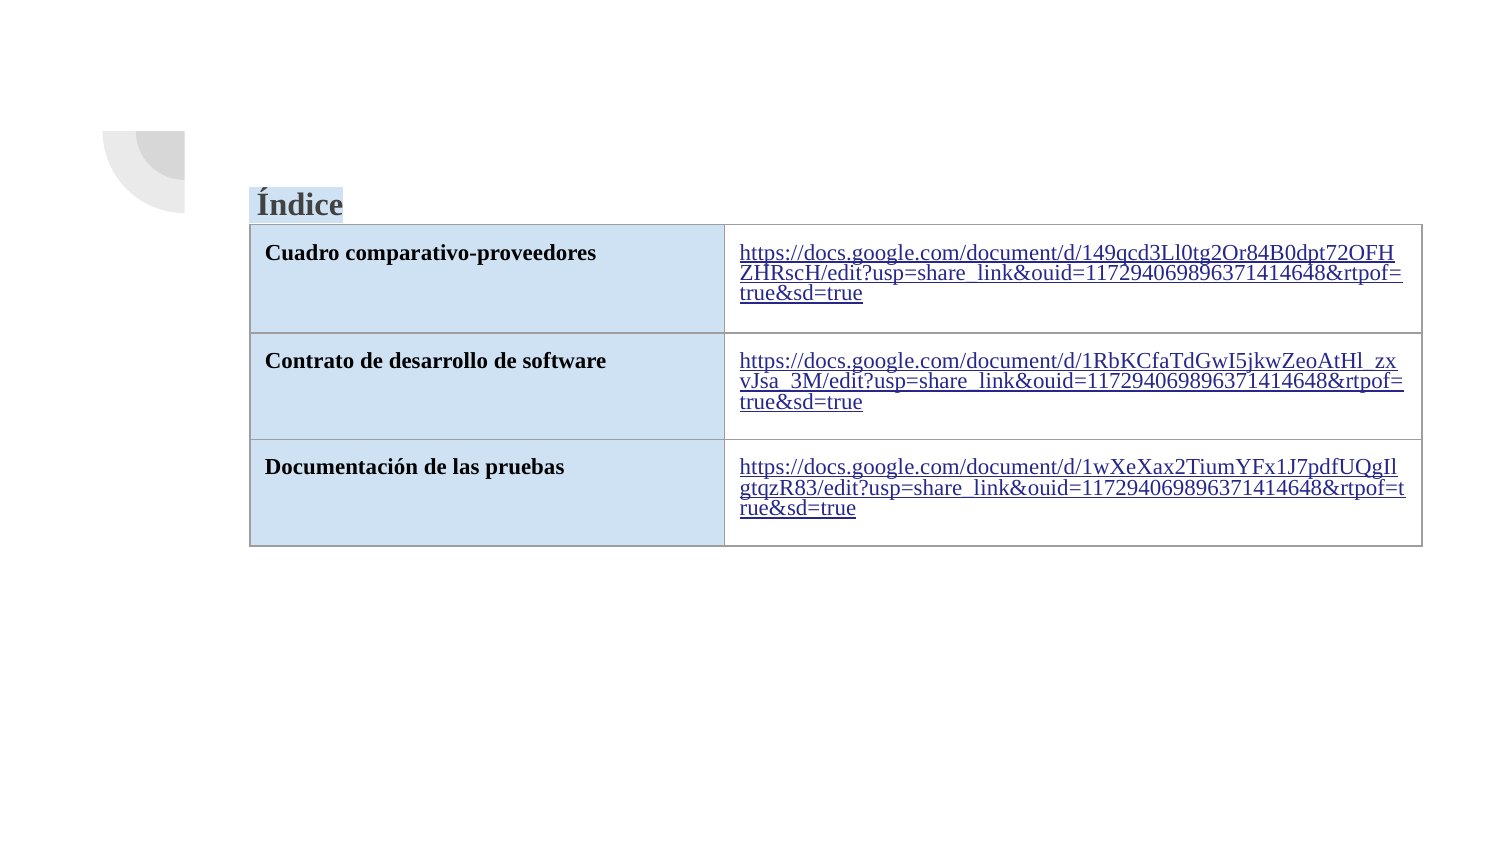

# Índice
| Cuadro comparativo-proveedores | https://docs.google.com/document/d/149qcd3Ll0tg2Or84B0dpt72OFHZHRscH/edit?usp=share\_link&ouid=117294069896371414648&rtpof=true&sd=true |
| --- | --- |
| Contrato de desarrollo de software | https://docs.google.com/document/d/1RbKCfaTdGwI5jkwZeoAtHl\_zxvJsa\_3M/edit?usp=share\_link&ouid=117294069896371414648&rtpof=true&sd=true |
| Documentación de las pruebas | https://docs.google.com/document/d/1wXeXax2TiumYFx1J7pdfUQgIlgtqzR83/edit?usp=share\_link&ouid=117294069896371414648&rtpof=true&sd=true |